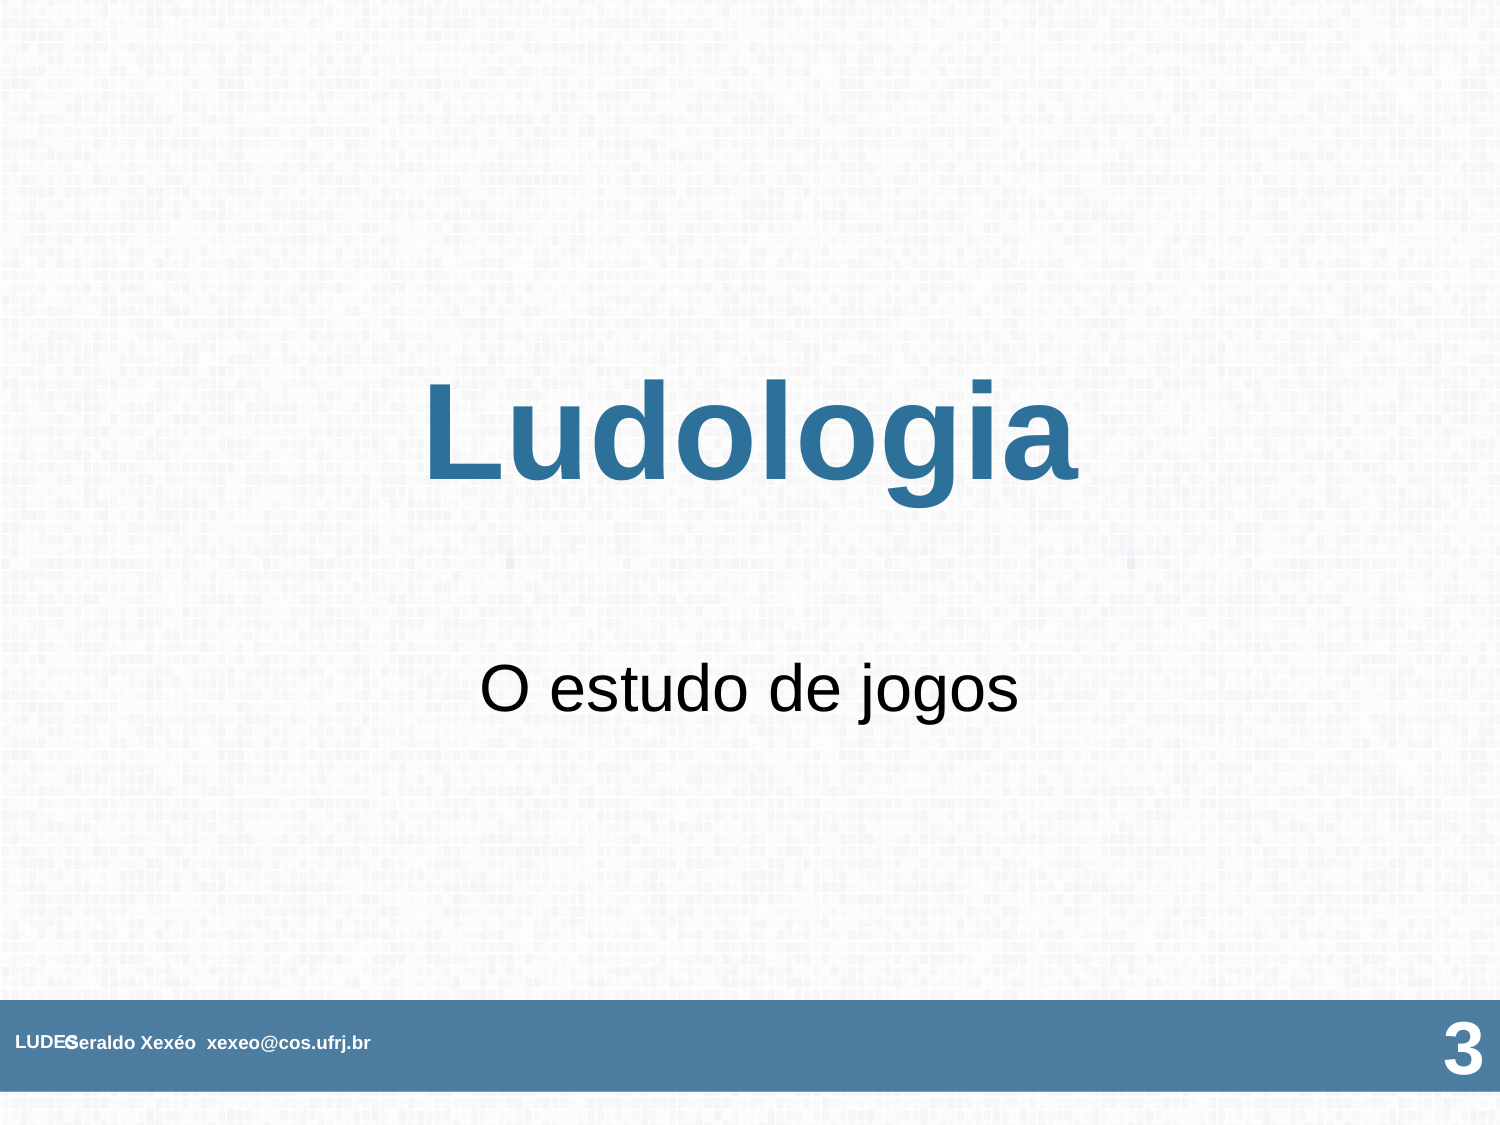

# Ludologia
O estudo de jogos

LUDES
Geraldo Xexéo  xexeo@cos.ufrj.br
3